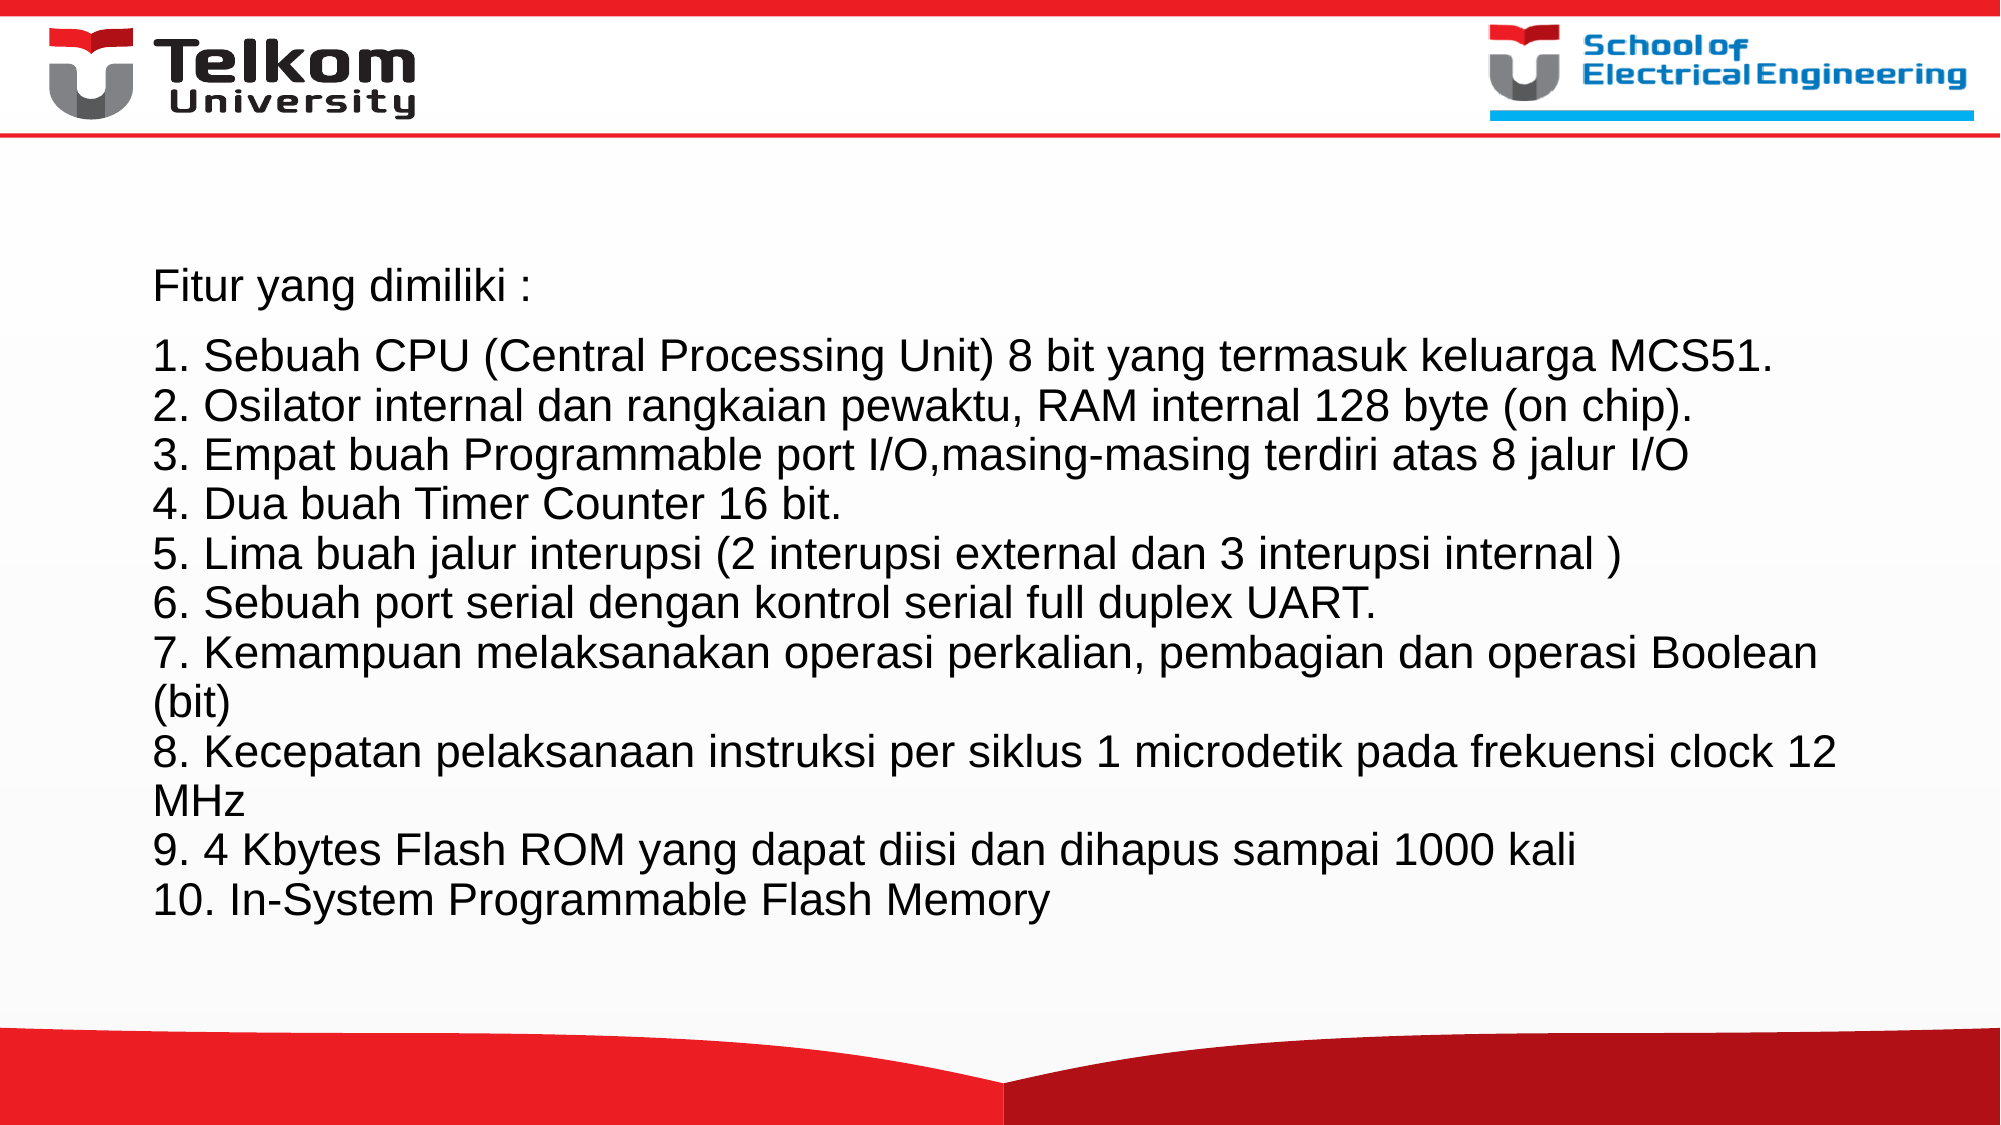

#
Fitur yang dimiliki :
1. Sebuah CPU (Central Processing Unit) 8 bit yang termasuk keluarga MCS51.
2. Osilator internal dan rangkaian pewaktu, RAM internal 128 byte (on chip).
3. Empat buah Programmable port I/O,masing-masing terdiri atas 8 jalur I/O
4. Dua buah Timer Counter 16 bit.
5. Lima buah jalur interupsi (2 interupsi external dan 3 interupsi internal )
6. Sebuah port serial dengan kontrol serial full duplex UART.
7. Kemampuan melaksanakan operasi perkalian, pembagian dan operasi Boolean (bit)
8. Kecepatan pelaksanaan instruksi per siklus 1 microdetik pada frekuensi clock 12 MHz
9. 4 Kbytes Flash ROM yang dapat diisi dan dihapus sampai 1000 kali
10. In-System Programmable Flash Memory